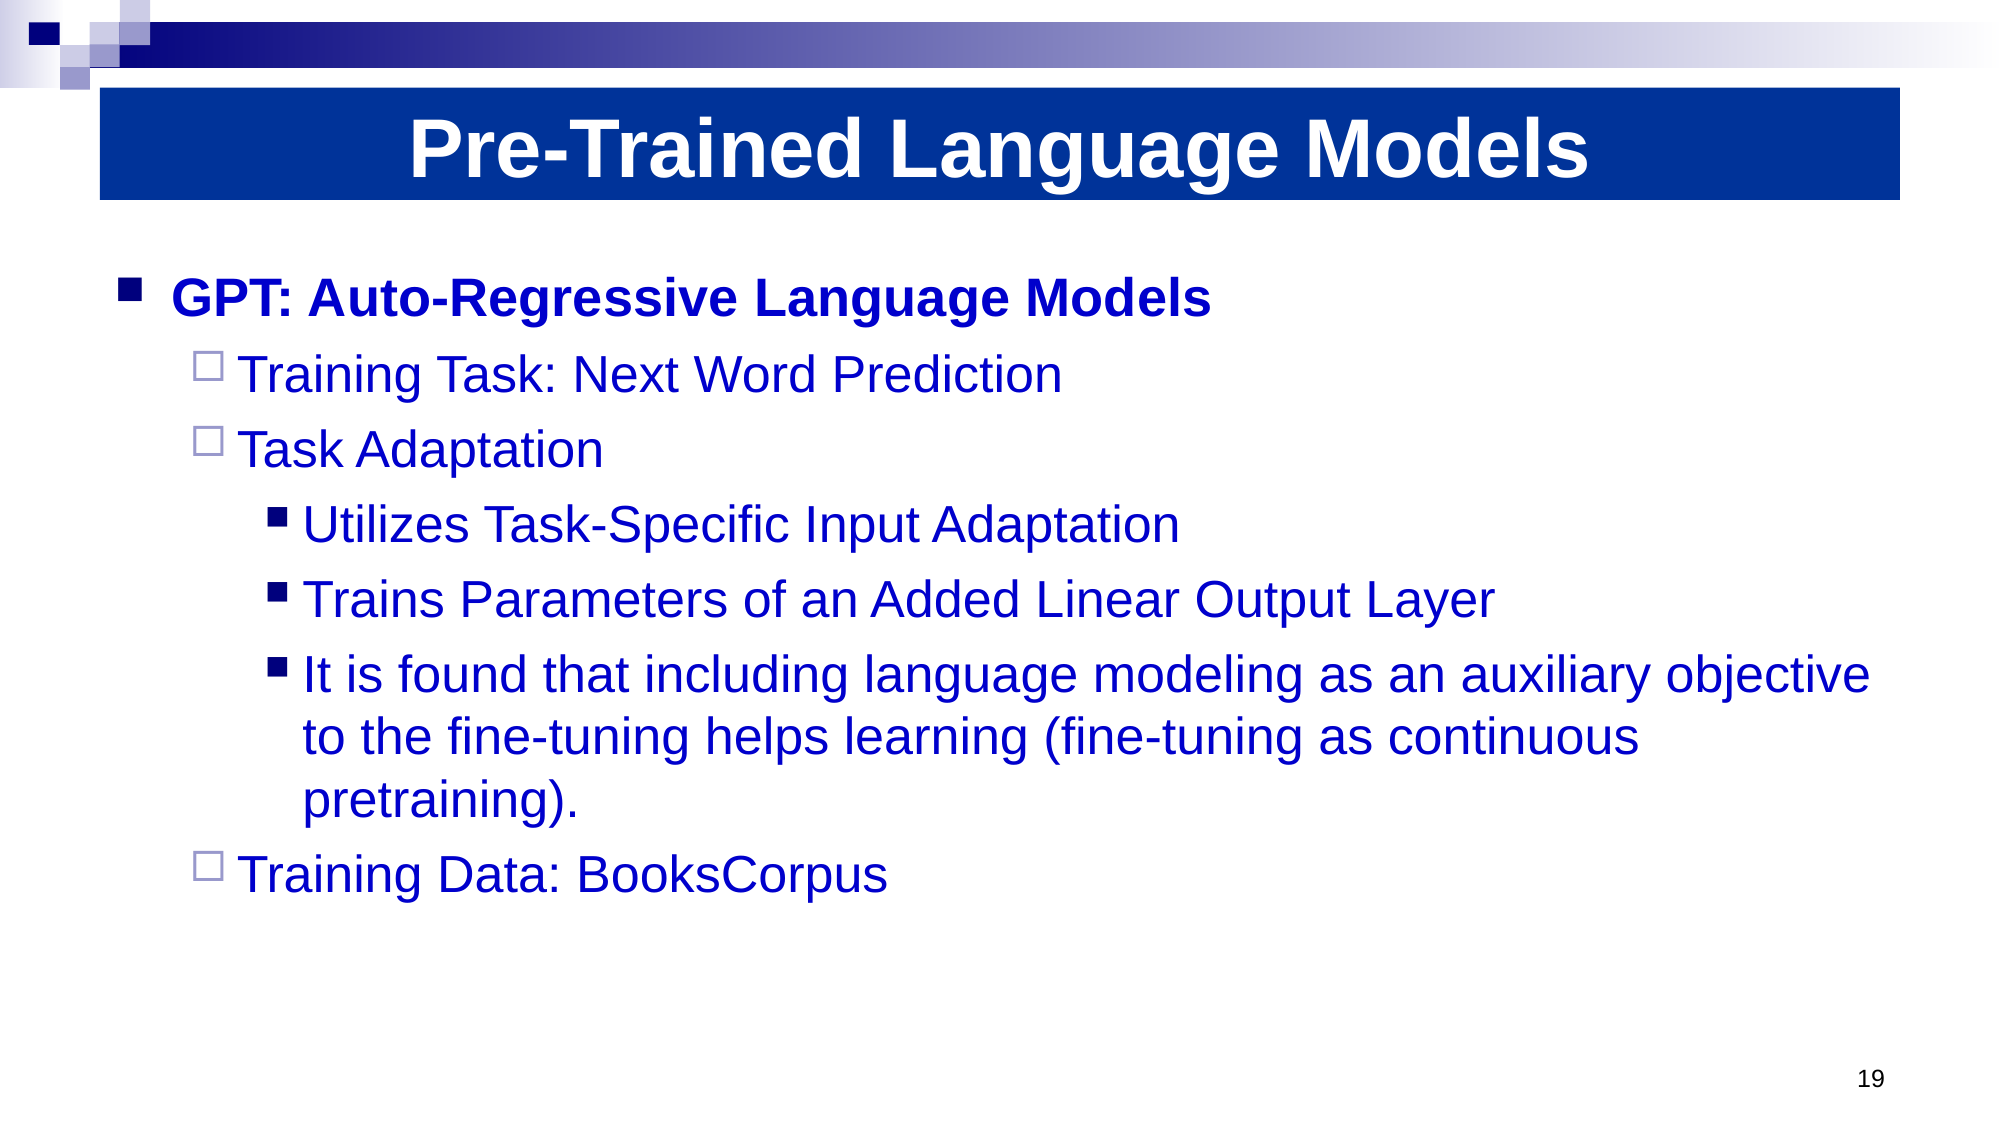

# Pre-Trained Language Models
GPT: Auto-Regressive Language Models
Training Task: Next Word Prediction
Task Adaptation
Utilizes Task-Specific Input Adaptation
Trains Parameters of an Added Linear Output Layer
It is found that including language modeling as an auxiliary objective to the fine-tuning helps learning (fine-tuning as continuous pretraining).
Training Data: BooksCorpus
19